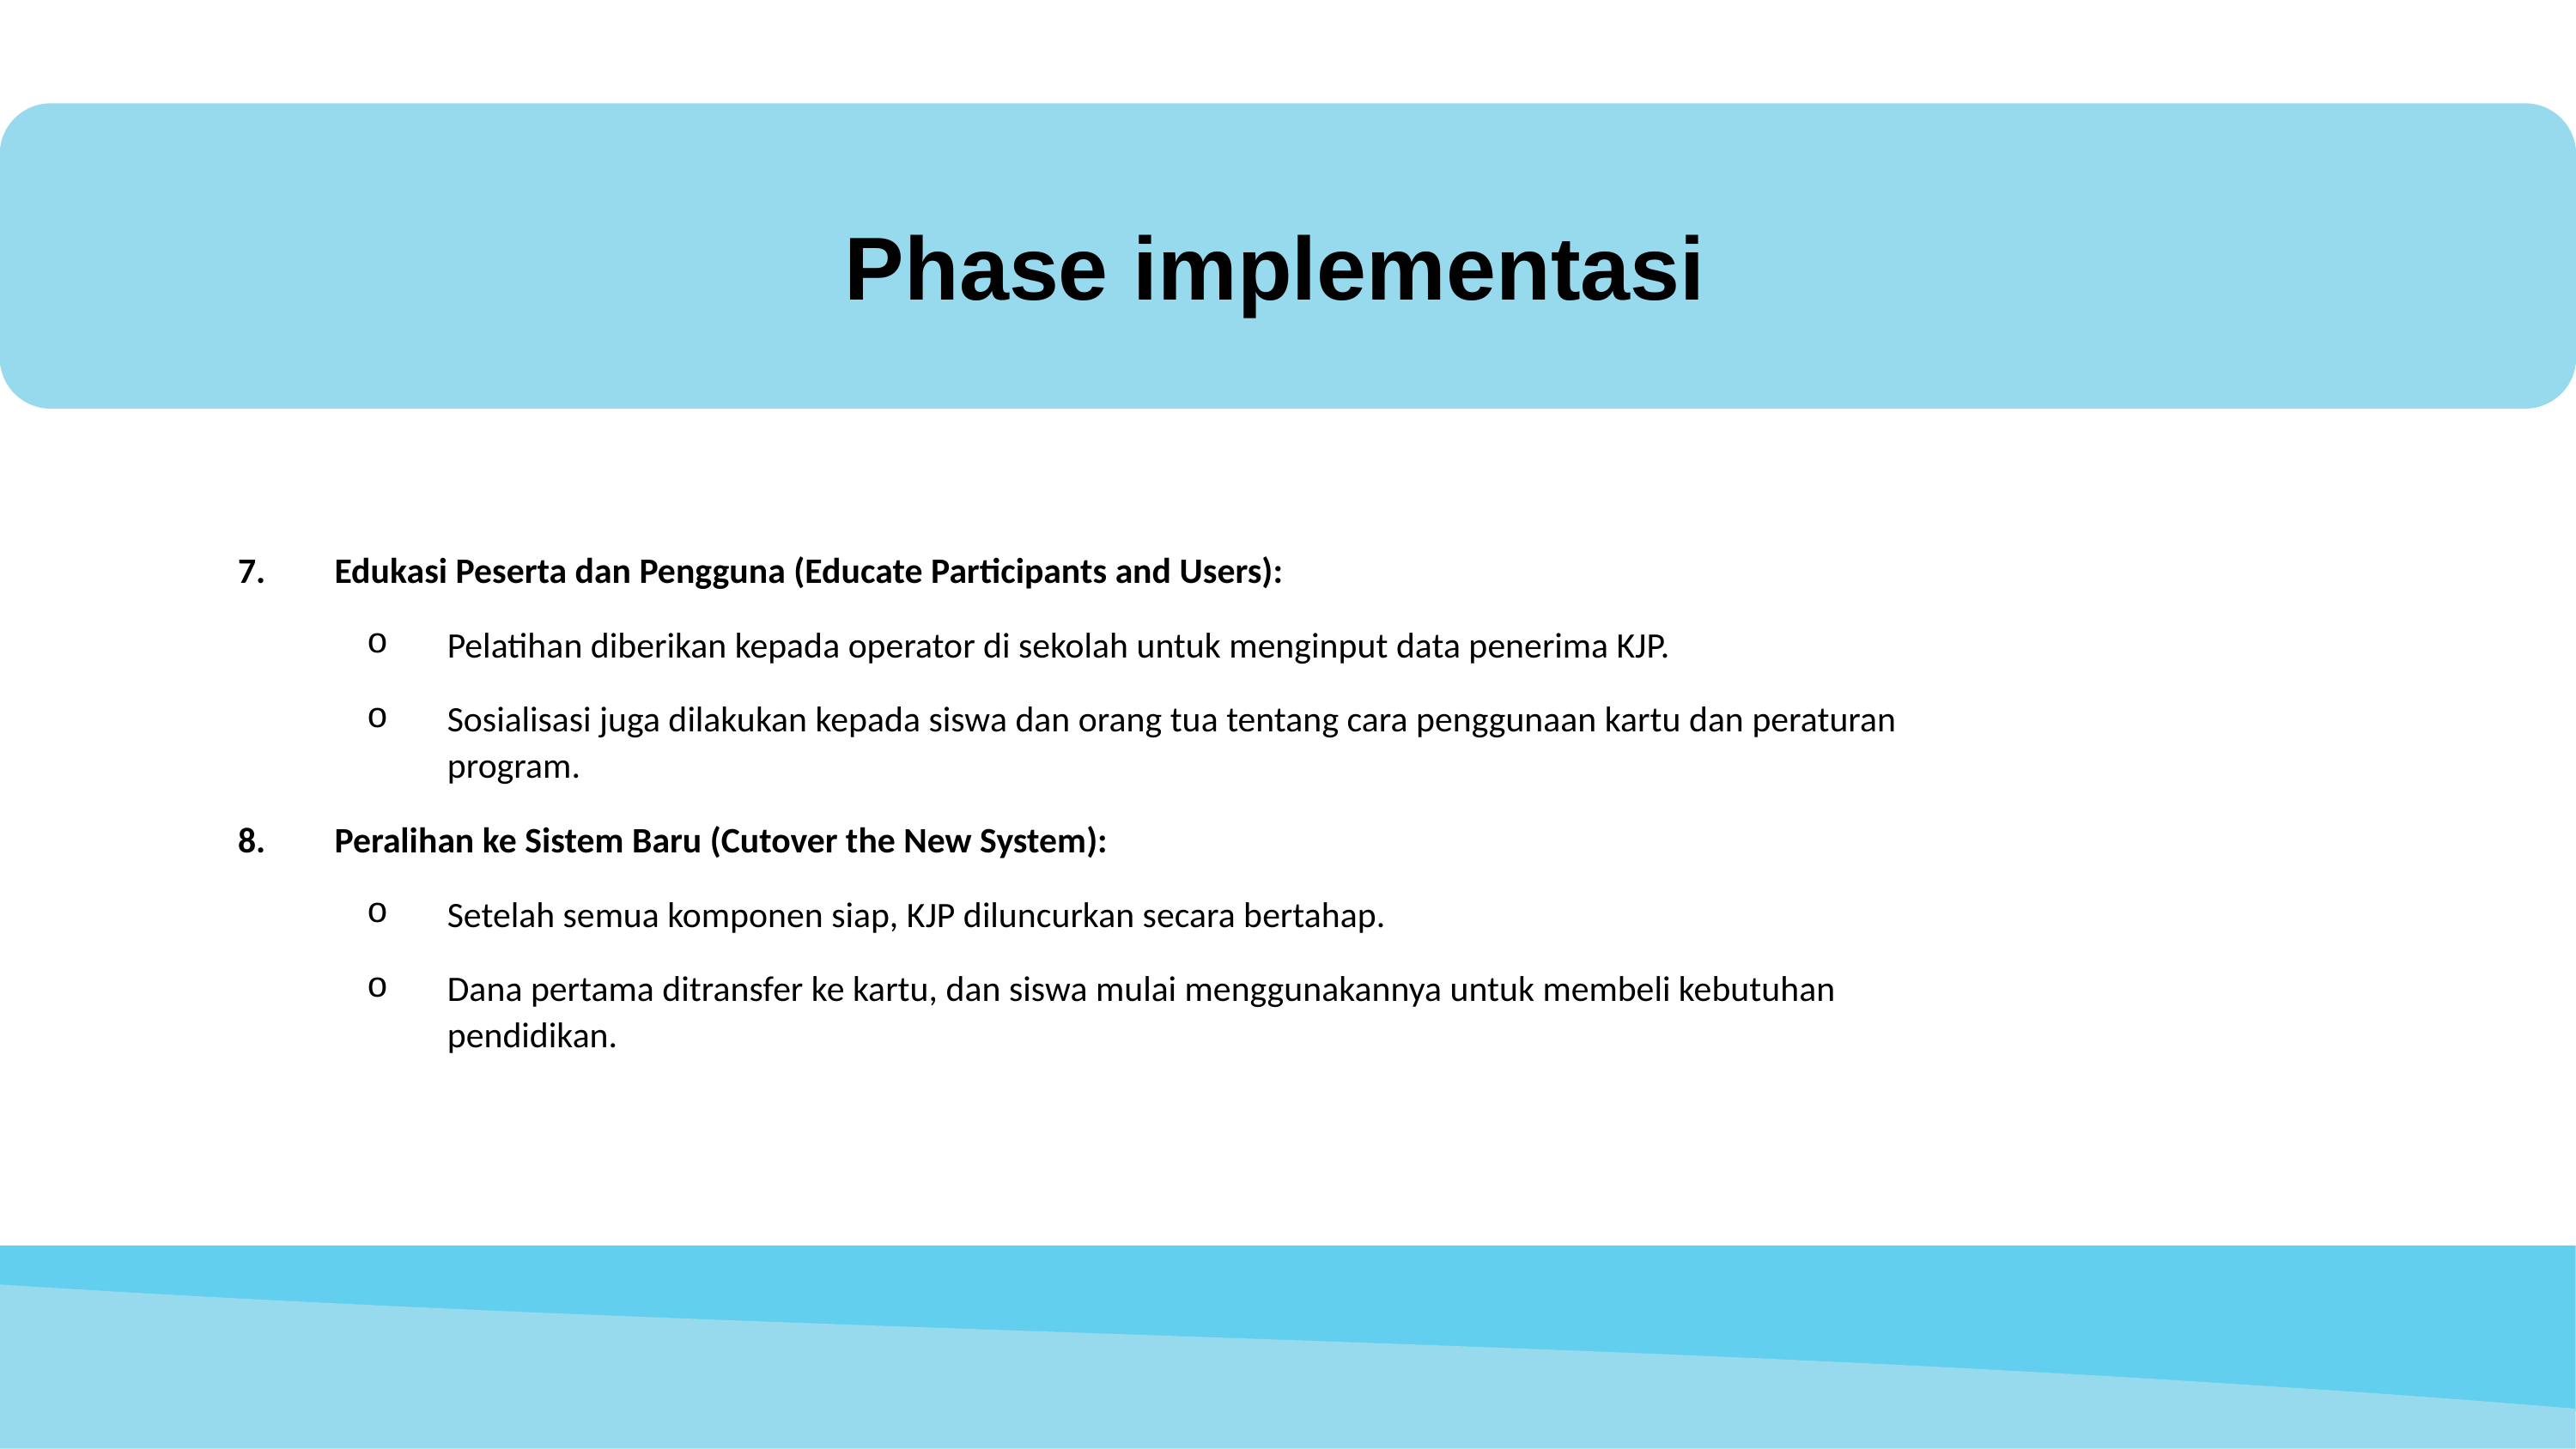

# Phase implementasi
Edukasi Peserta dan Pengguna (Educate Participants and Users):
Pelatihan diberikan kepada operator di sekolah untuk menginput data penerima KJP.
Sosialisasi juga dilakukan kepada siswa dan orang tua tentang cara penggunaan kartu dan peraturan program.
Peralihan ke Sistem Baru (Cutover the New System):
Setelah semua komponen siap, KJP diluncurkan secara bertahap.
Dana pertama ditransfer ke kartu, dan siswa mulai menggunakannya untuk membeli kebutuhan pendidikan.